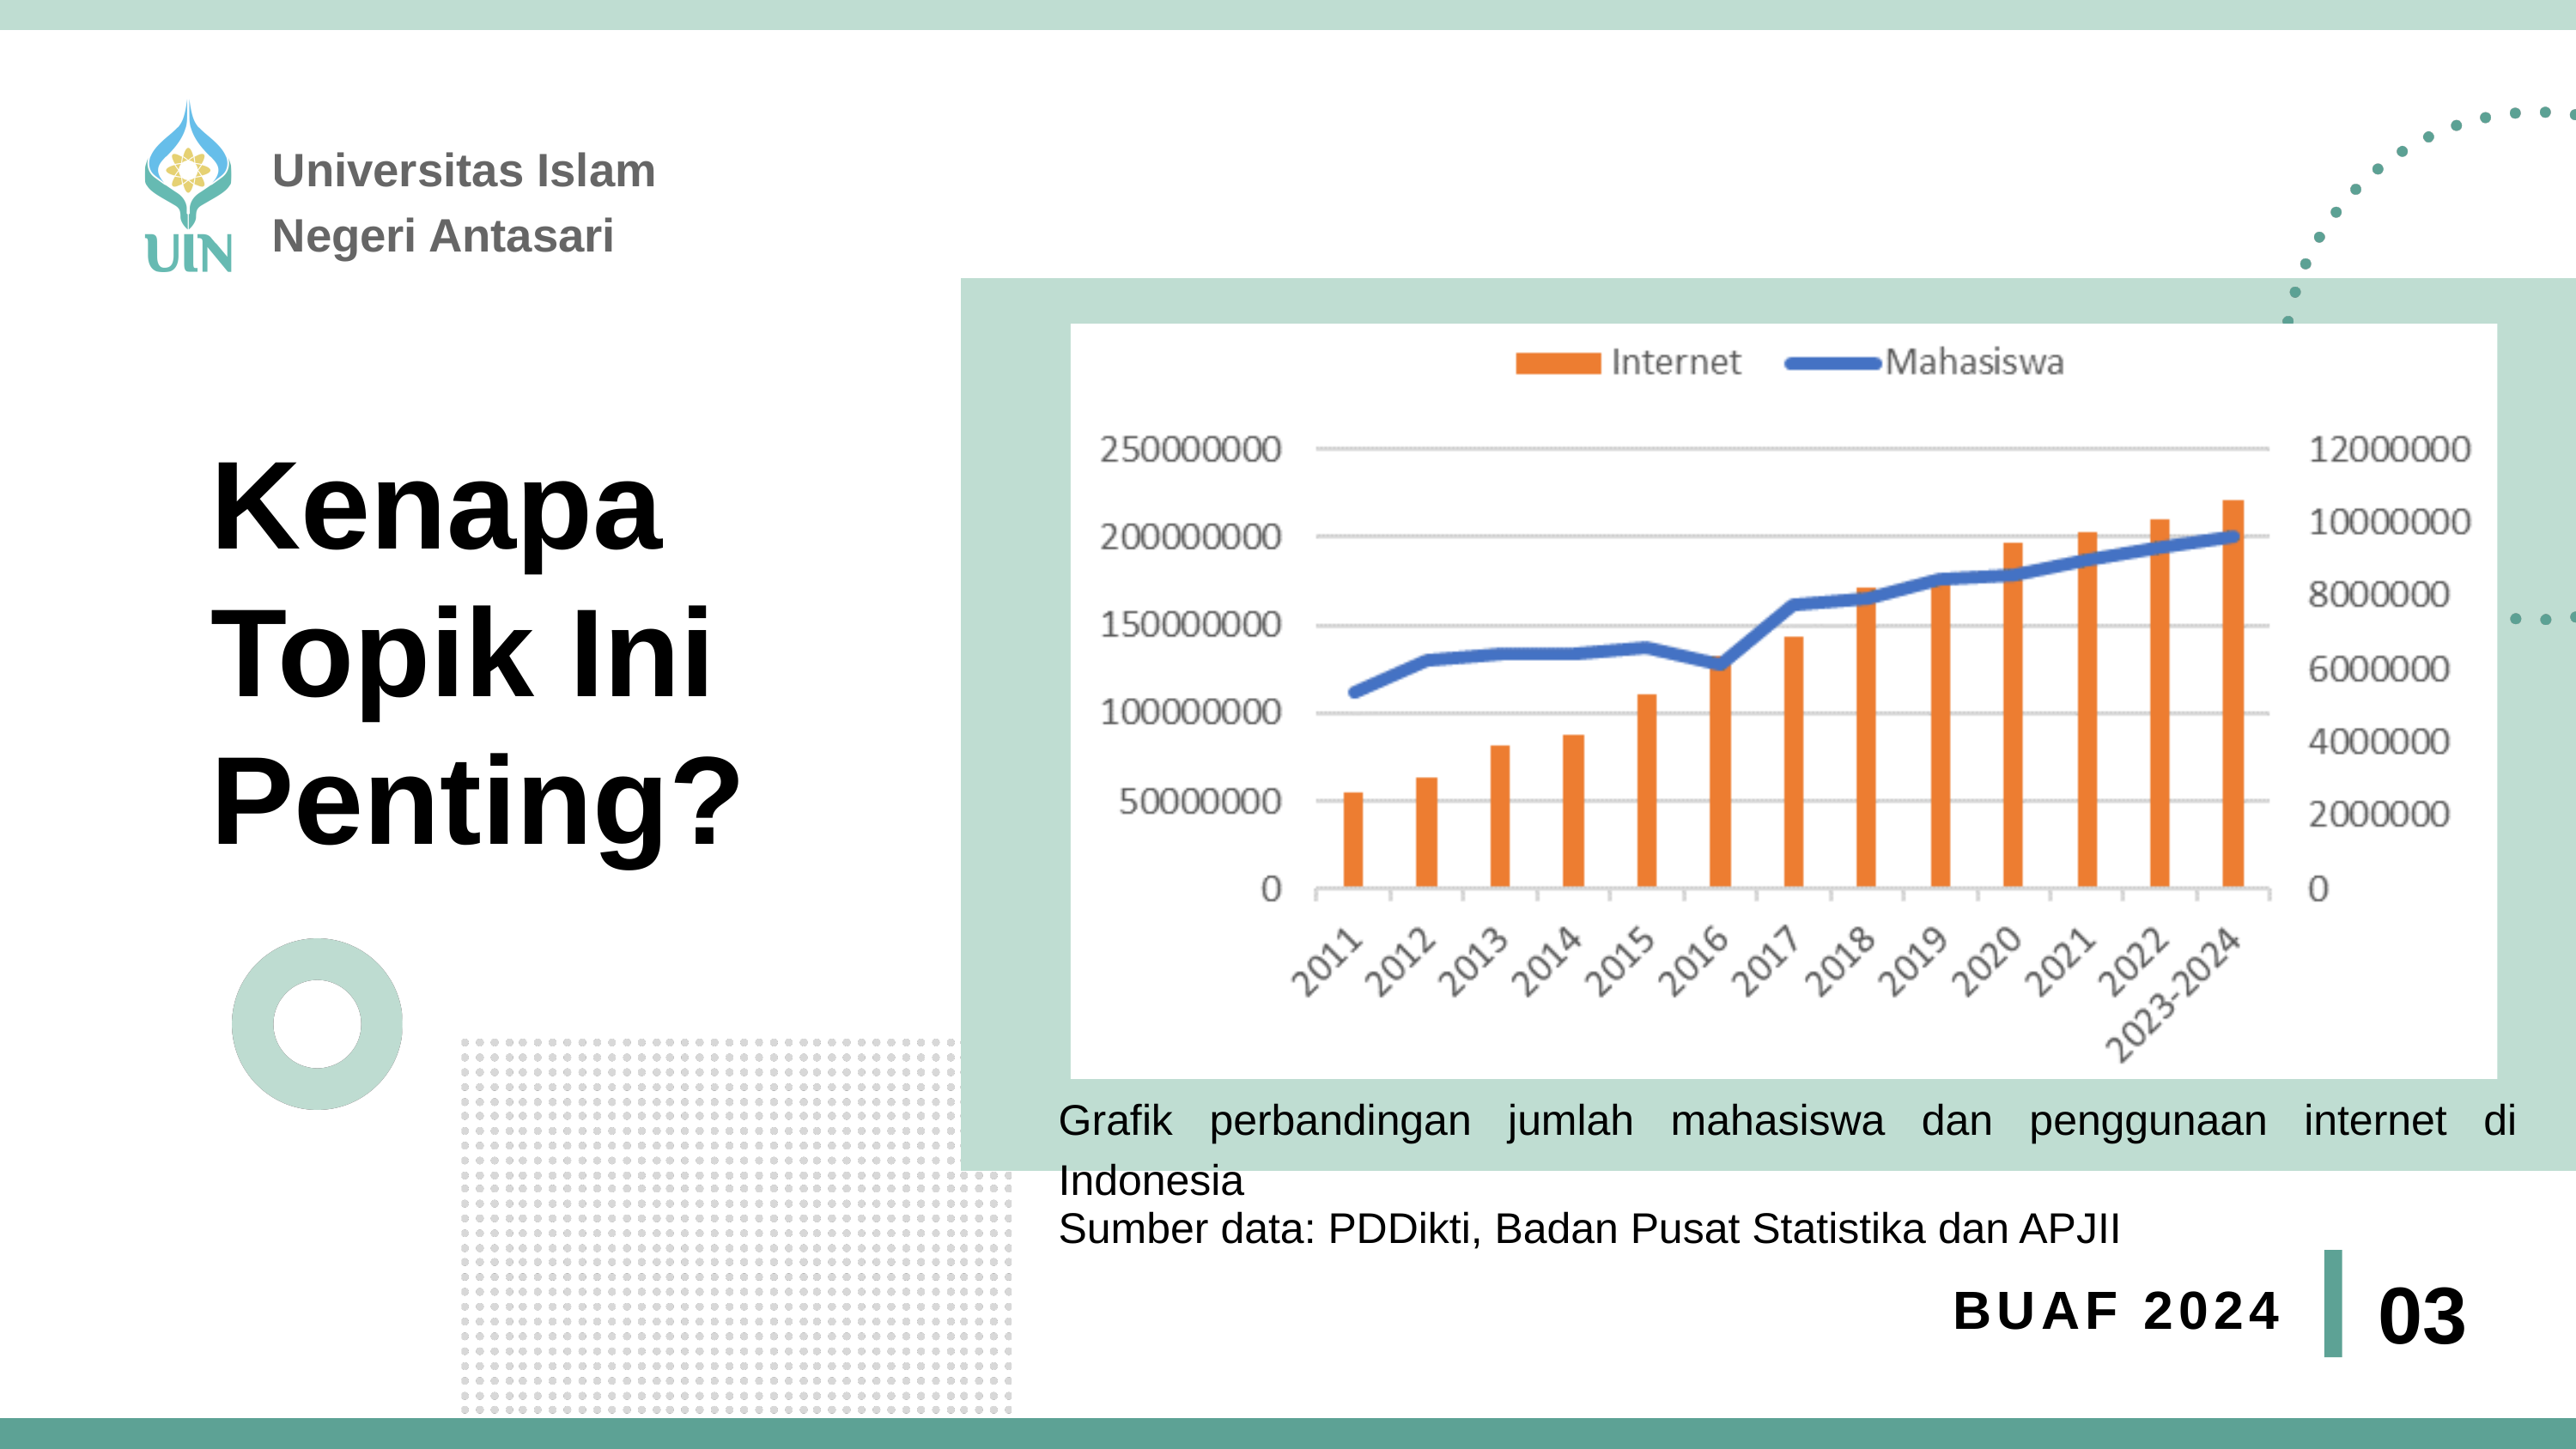

Universitas Islam Negeri Antasari

Kenapa Topik Ini Penting?

Grafik perbandingan jumlah mahasiswa dan penggunaan internet di Indonesia
Sumber data: PDDikti, Badan Pusat Statistika dan APJII

03
BUAF 2024